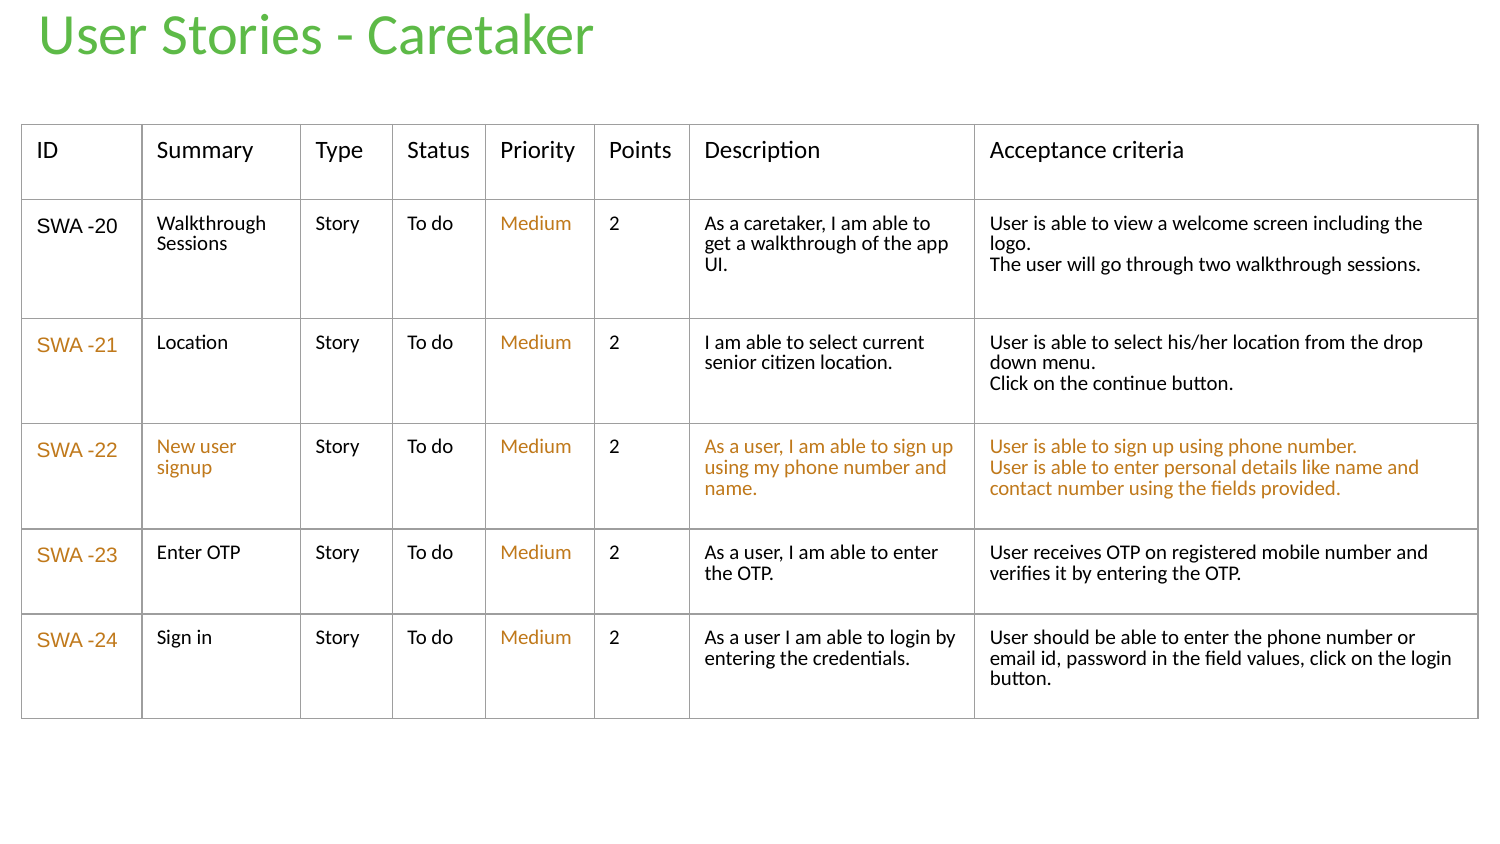

User Stories - Caretaker
| ID | Summary | Type | Status | Priority | Points | Description | Acceptance criteria |
| --- | --- | --- | --- | --- | --- | --- | --- |
| SWA -20 | Walkthrough Sessions | Story | To do | Medium | 2 | As a caretaker, I am able to get a walkthrough of the app UI. | User is able to view a welcome screen including the logo. The user will go through two walkthrough sessions. |
| SWA -21 | Location | Story | To do | Medium | 2 | I am able to select current senior citizen location. | User is able to select his/her location from the drop down menu. Click on the continue button. |
| SWA -22 | New user signup | Story | To do | Medium | 2 | As a user, I am able to sign up using my phone number and name. | User is able to sign up using phone number. User is able to enter personal details like name and contact number using the fields provided. |
| SWA -23 | Enter OTP | Story | To do | Medium | 2 | As a user, I am able to enter the OTP. | User receives OTP on registered mobile number and verifies it by entering the OTP. |
| SWA -24 | Sign in | Story | To do | Medium | 2 | As a user I am able to login by entering the credentials. | User should be able to enter the phone number or email id, password in the field values, click on the login button. |